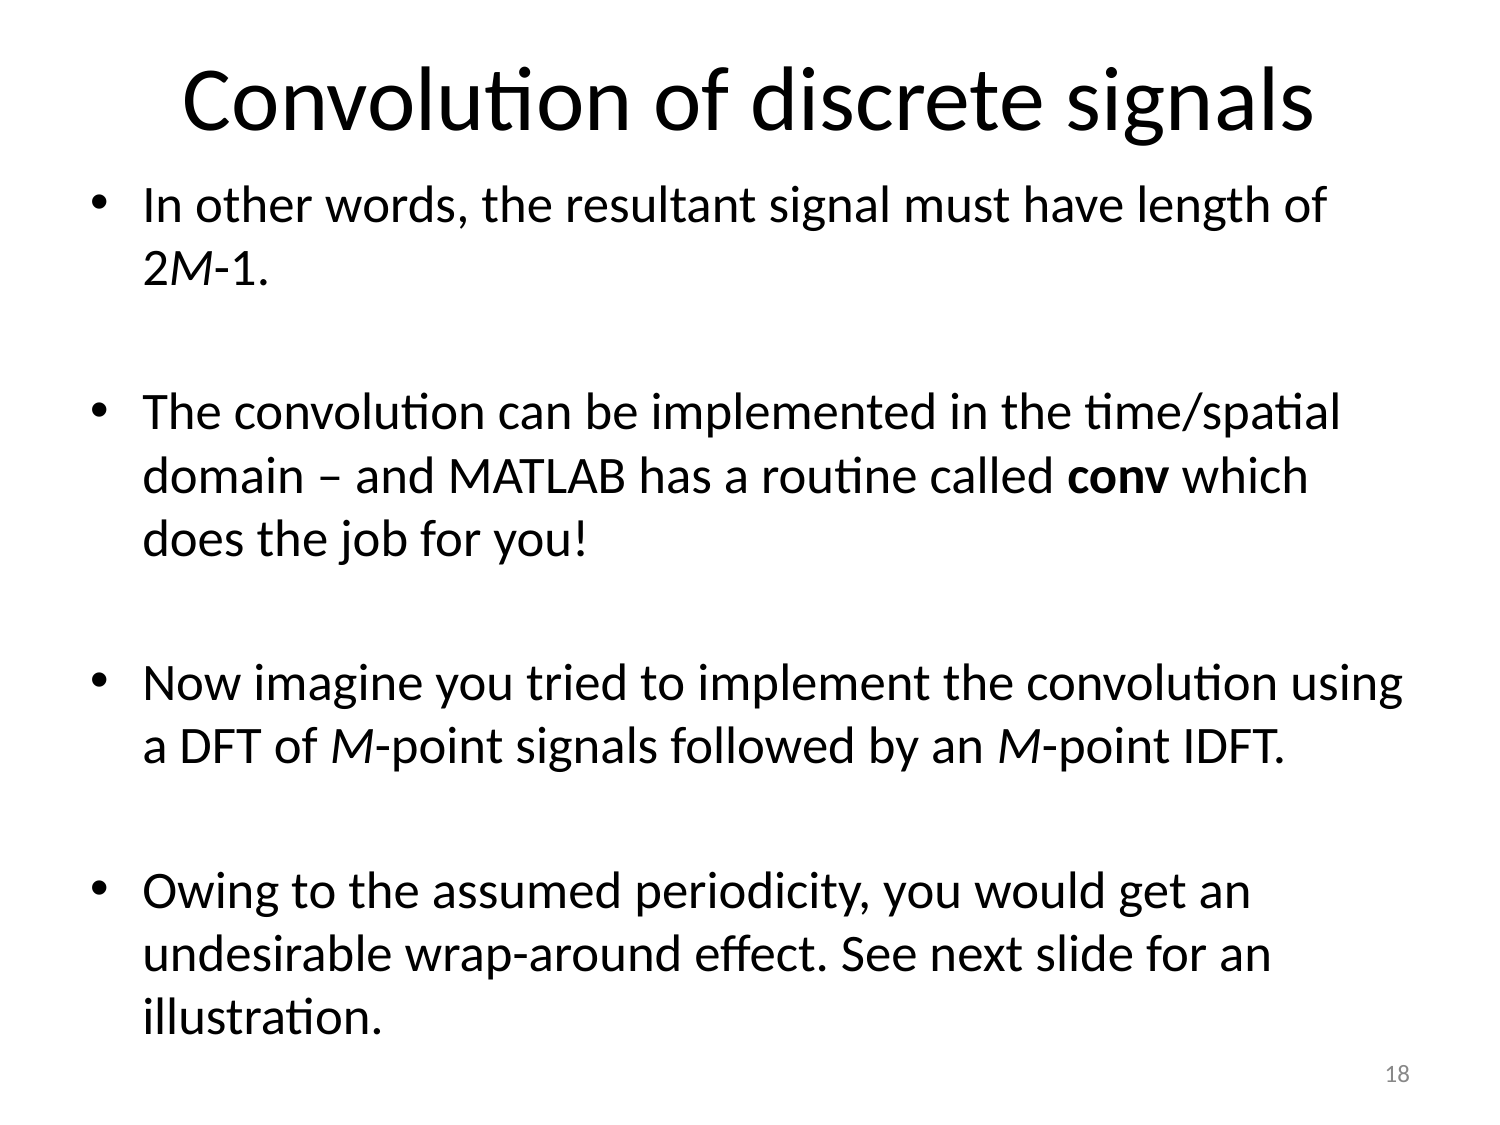

# Convolution of discrete signals
In other words, the resultant signal must have length of 2M-1.

The convolution can be implemented in the time/spatial domain – and MATLAB has a routine called conv which does the job for you!

Now imagine you tried to implement the convolution using a DFT of M-point signals followed by an M-point IDFT.

Owing to the assumed periodicity, you would get an undesirable wrap-around effect. See next slide for an illustration.
18